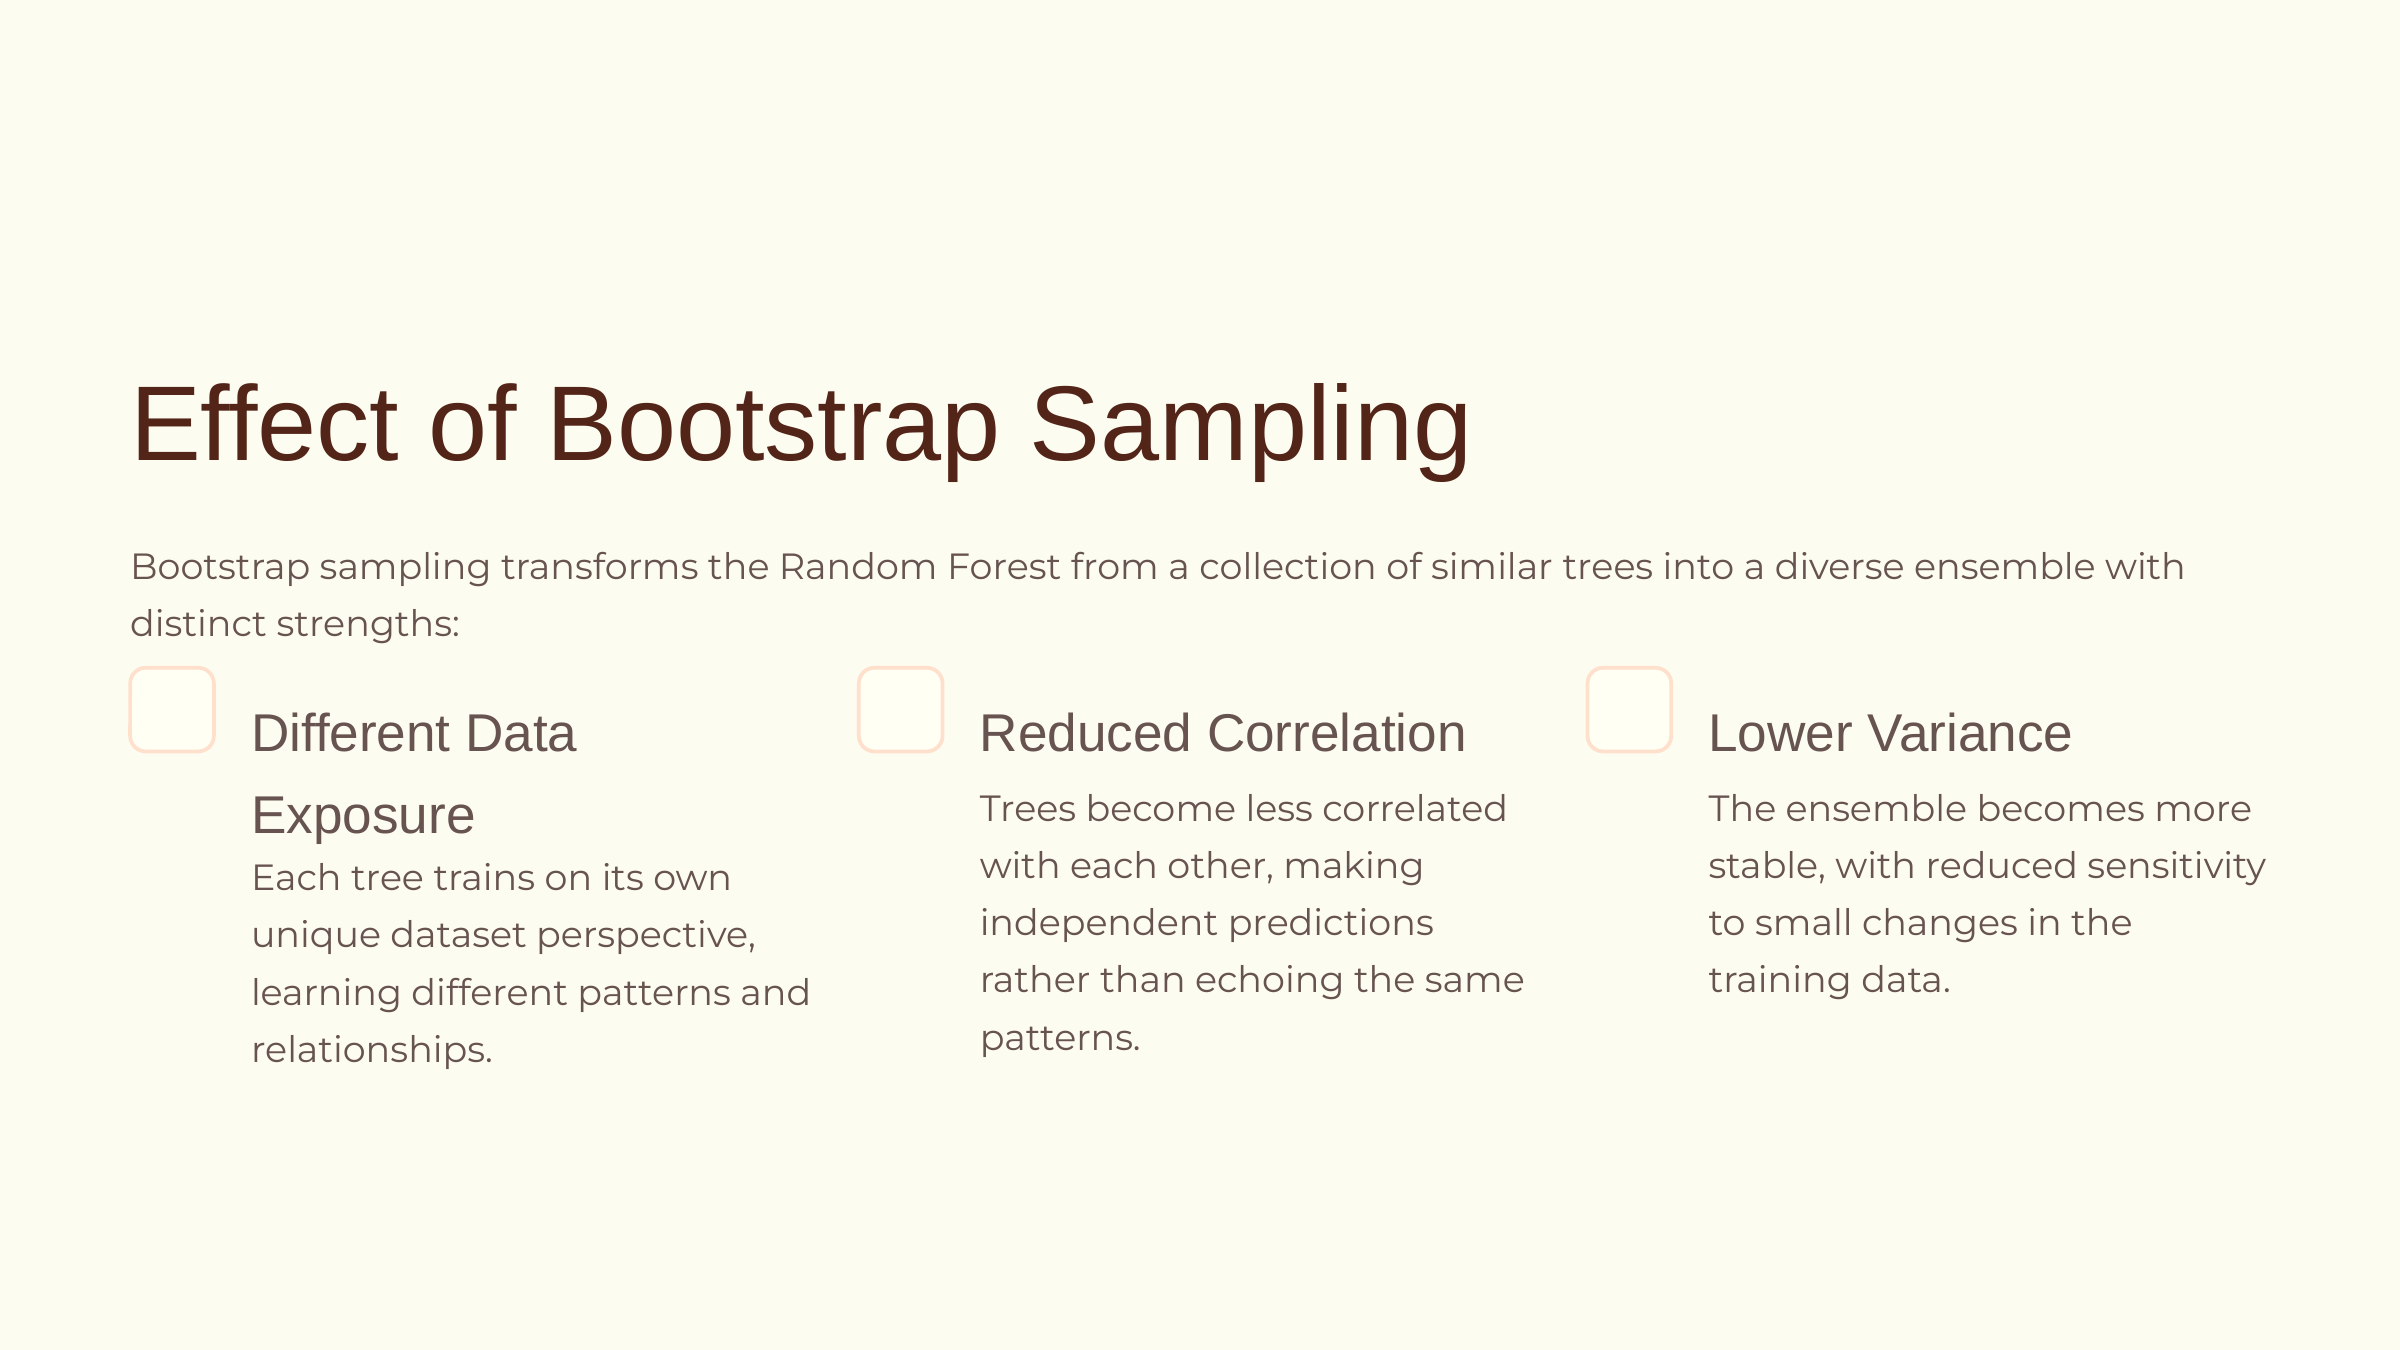

Effect of Bootstrap Sampling
Bootstrap sampling transforms the Random Forest from a collection of similar trees into a diverse ensemble with distinct strengths:

Different Data Exposure
Reduced Correlation
Lower Variance
Trees become less correlated with each other, making independent predictions rather than echoing the same patterns.
The ensemble becomes more stable, with reduced sensitivity to small changes in the training data.
Each tree trains on its own unique dataset perspective, learning different patterns and relationships.